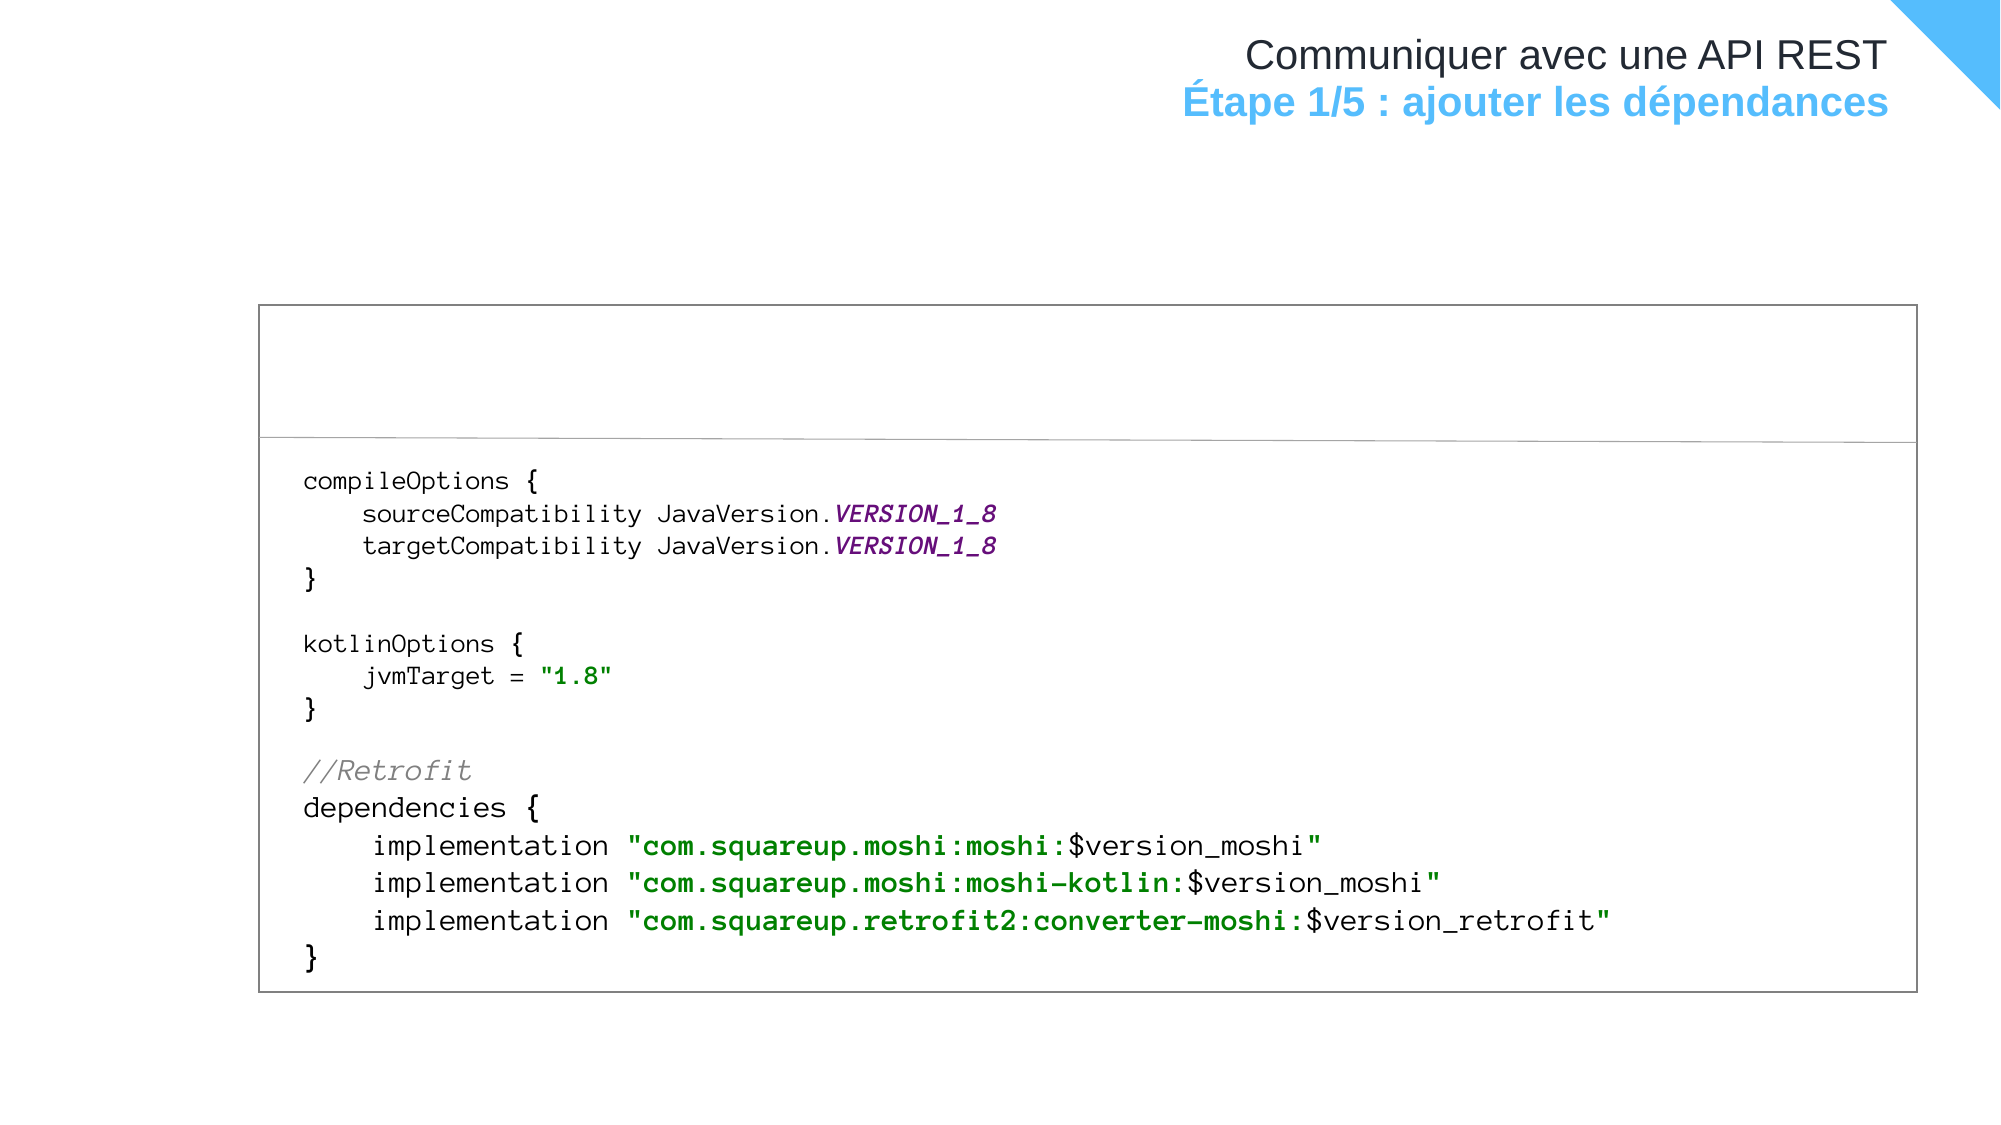

# Communiquer avec une API REST
Étape 1/5 : ajouter les dépendances

compileOptions {
    sourceCompatibility JavaVersion.VERSION_1_8
    targetCompatibility JavaVersion.VERSION_1_8
}
kotlinOptions {
    jvmTarget = "1.8"
}
//Retrofit
dependencies {
    implementation "com.squareup.moshi:moshi:$version_moshi"
    implementation "com.squareup.moshi:moshi-kotlin:$version_moshi"
    implementation "com.squareup.retrofit2:converter-moshi:$version_retrofit"
}